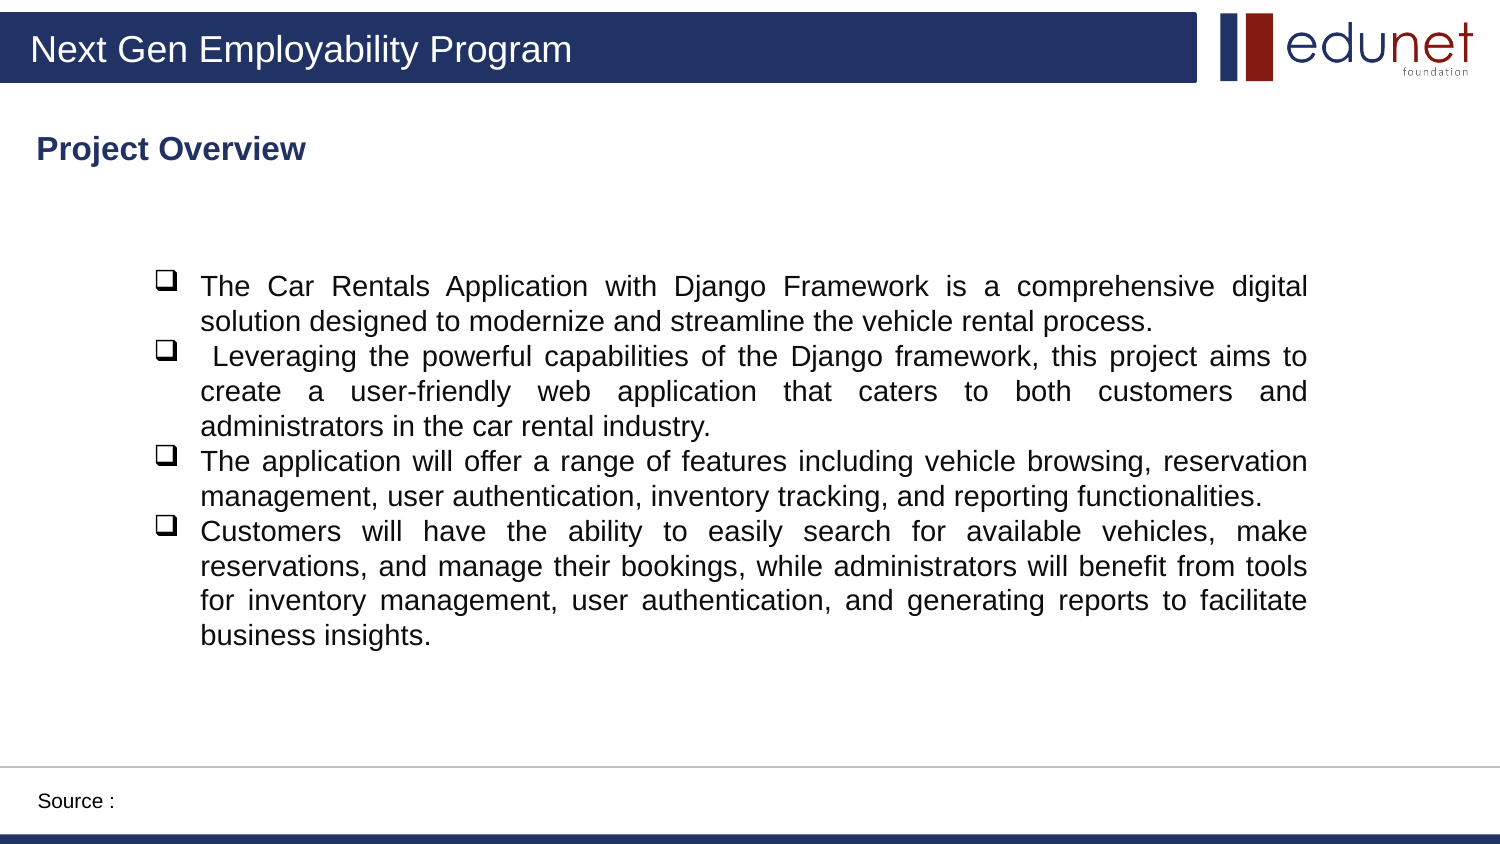

Project Overview
The Car Rentals Application with Django Framework is a comprehensive digital solution designed to modernize and streamline the vehicle rental process.
 Leveraging the powerful capabilities of the Django framework, this project aims to create a user-friendly web application that caters to both customers and administrators in the car rental industry.
The application will offer a range of features including vehicle browsing, reservation management, user authentication, inventory tracking, and reporting functionalities.
Customers will have the ability to easily search for available vehicles, make reservations, and manage their bookings, while administrators will benefit from tools for inventory management, user authentication, and generating reports to facilitate business insights.
Source :